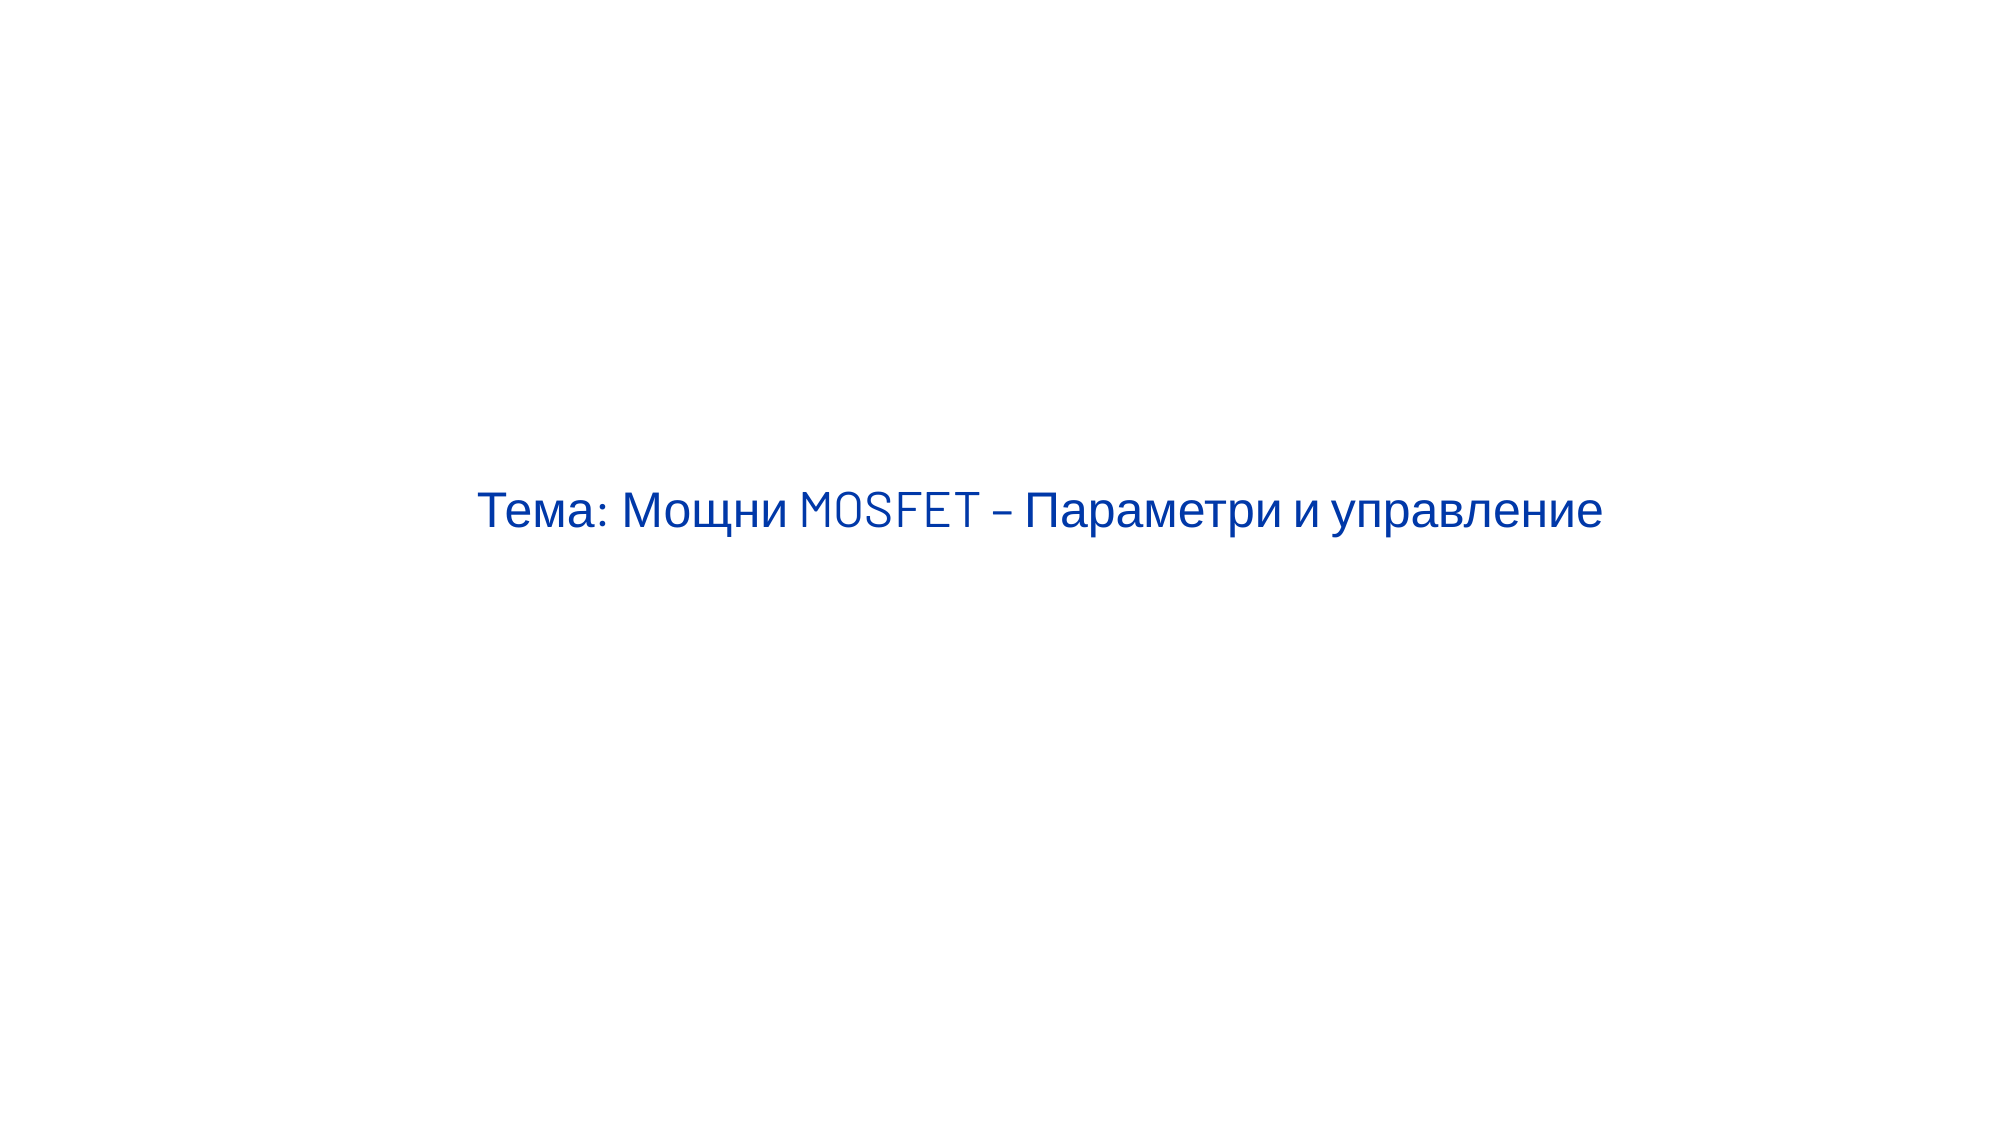

Тема: Мощни MOSFET – Параметри и управление